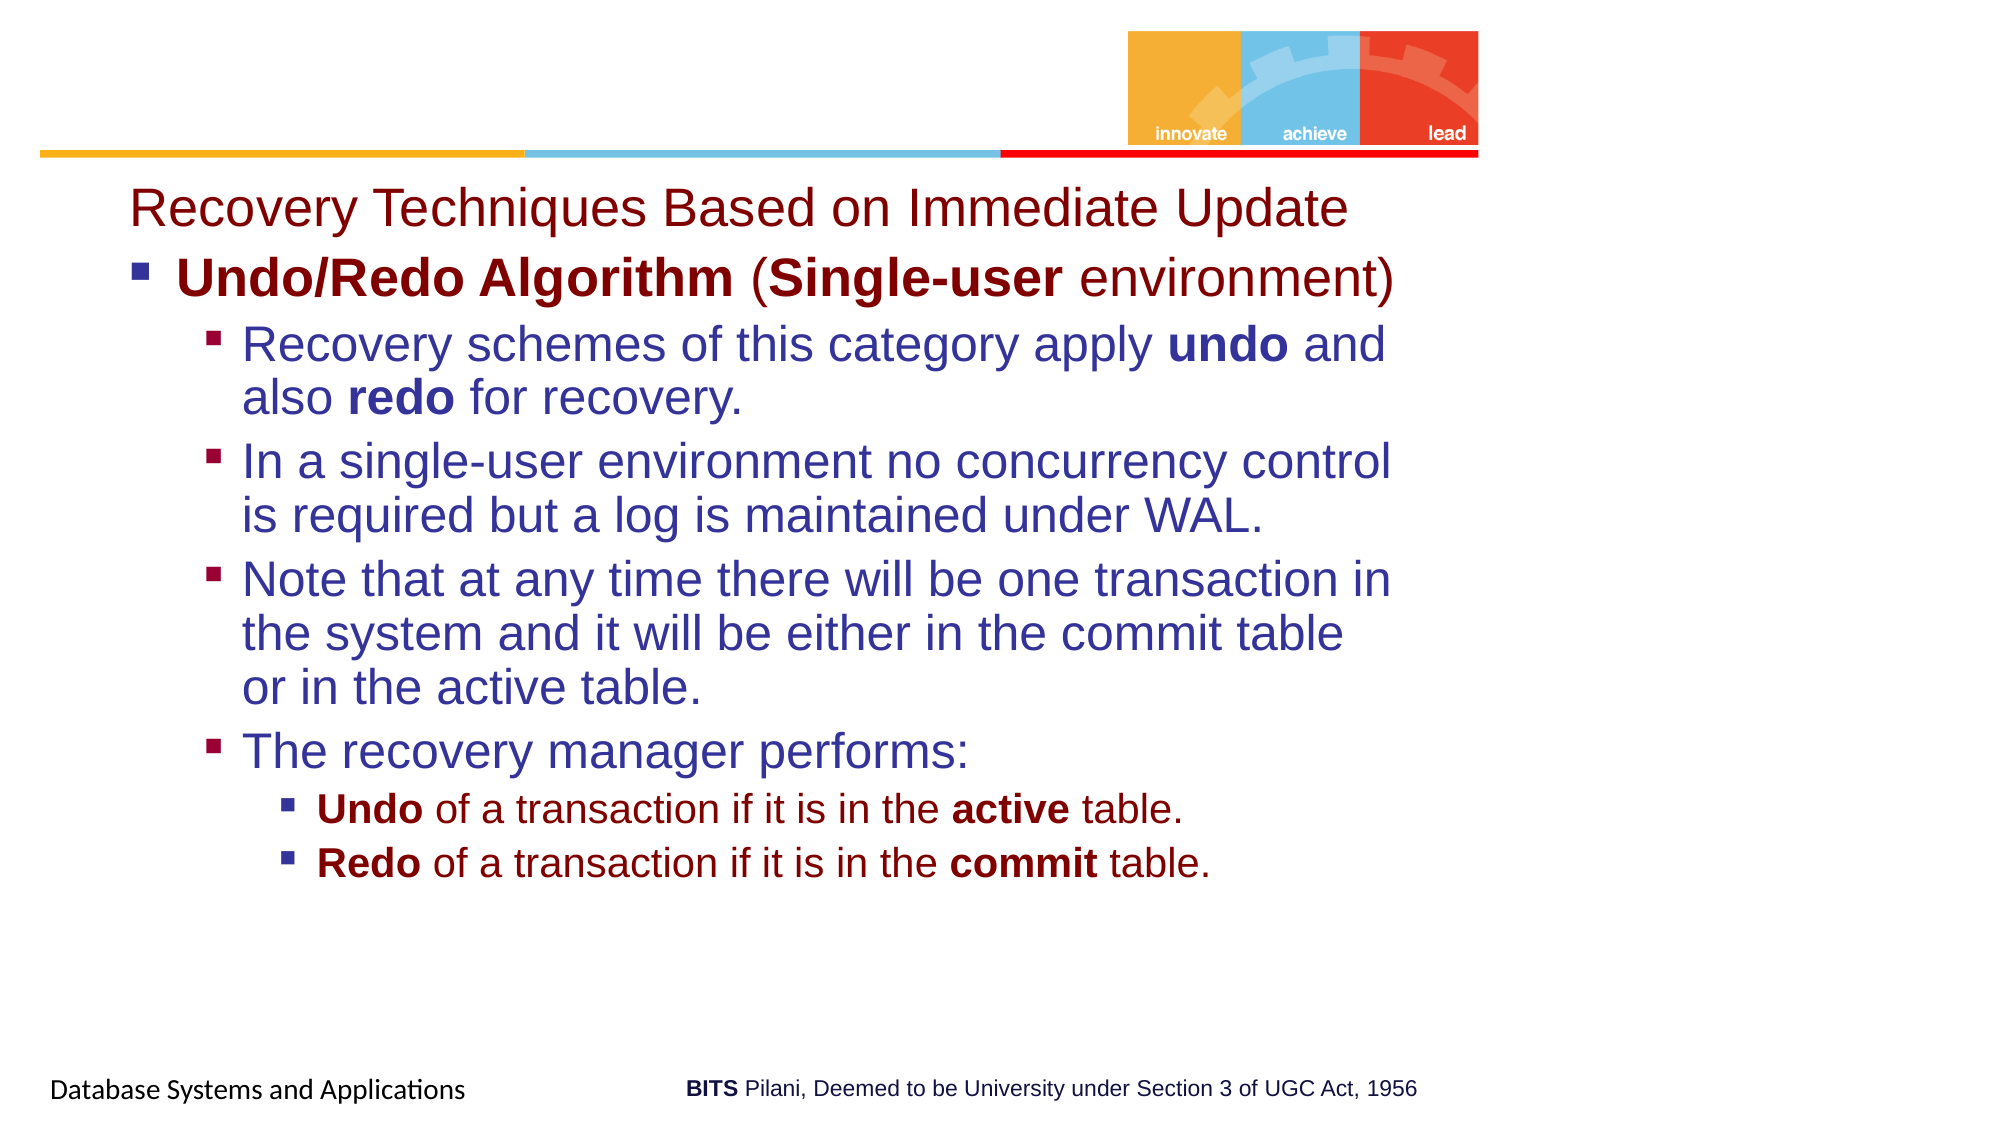

Recovery Techniques Based on Immediate Update
Undo/Redo Algorithm (Single-user environment)
Recovery schemes of this category apply undo and also redo for recovery.
In a single-user environment no concurrency control is required but a log is maintained under WAL.
Note that at any time there will be one transaction in the system and it will be either in the commit table or in the active table.
The recovery manager performs:
Undo of a transaction if it is in the active table.
Redo of a transaction if it is in the commit table.